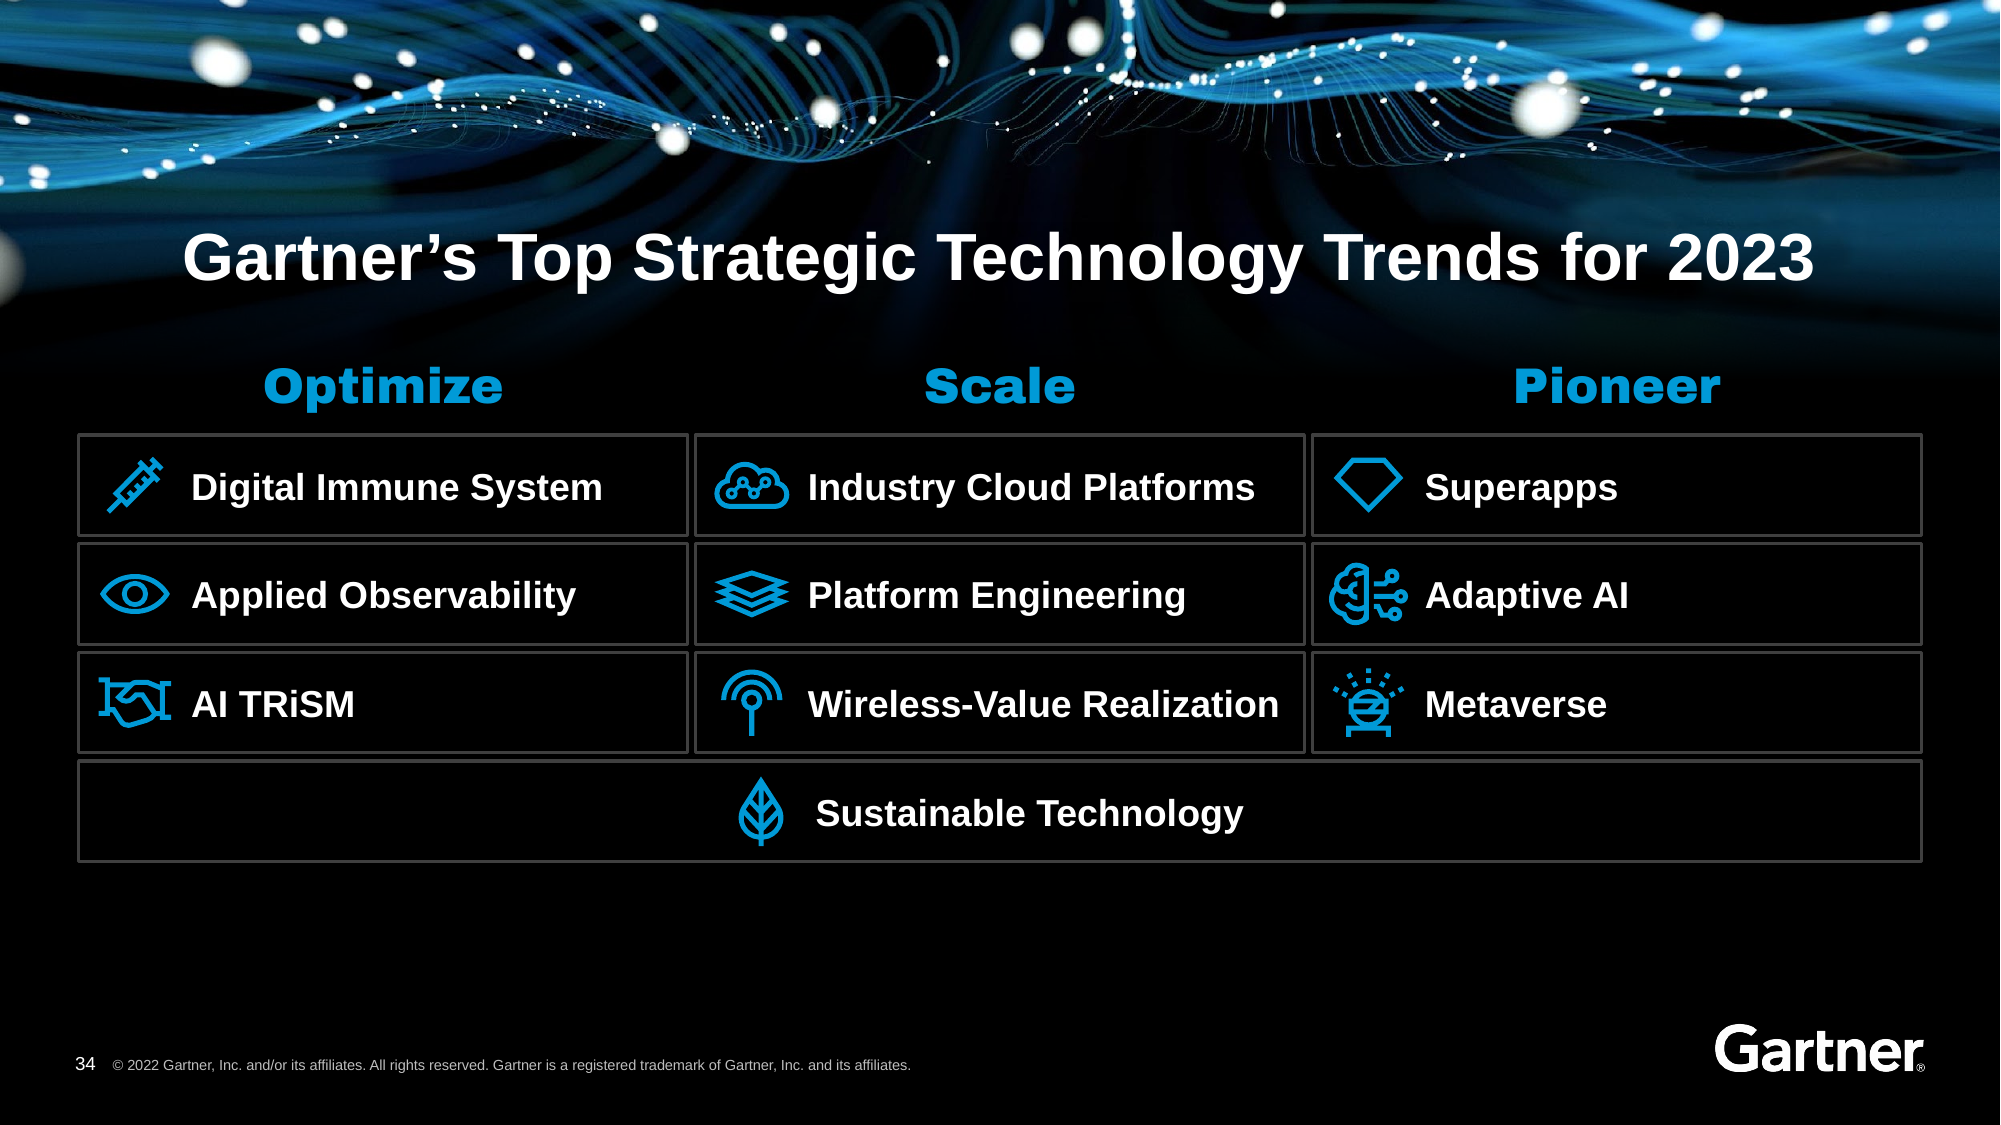

Gartner’s Top Strategic Technology Trends for 2023
Optimize
Scale
Pioneer
Industry Cloud Platforms

Platform Engineering

Wireless-Value Realization

Digital Immune System

Applied Observability

AI TRiSM

Superapps

Adaptive AI

Metaverse

Sustainable Technology